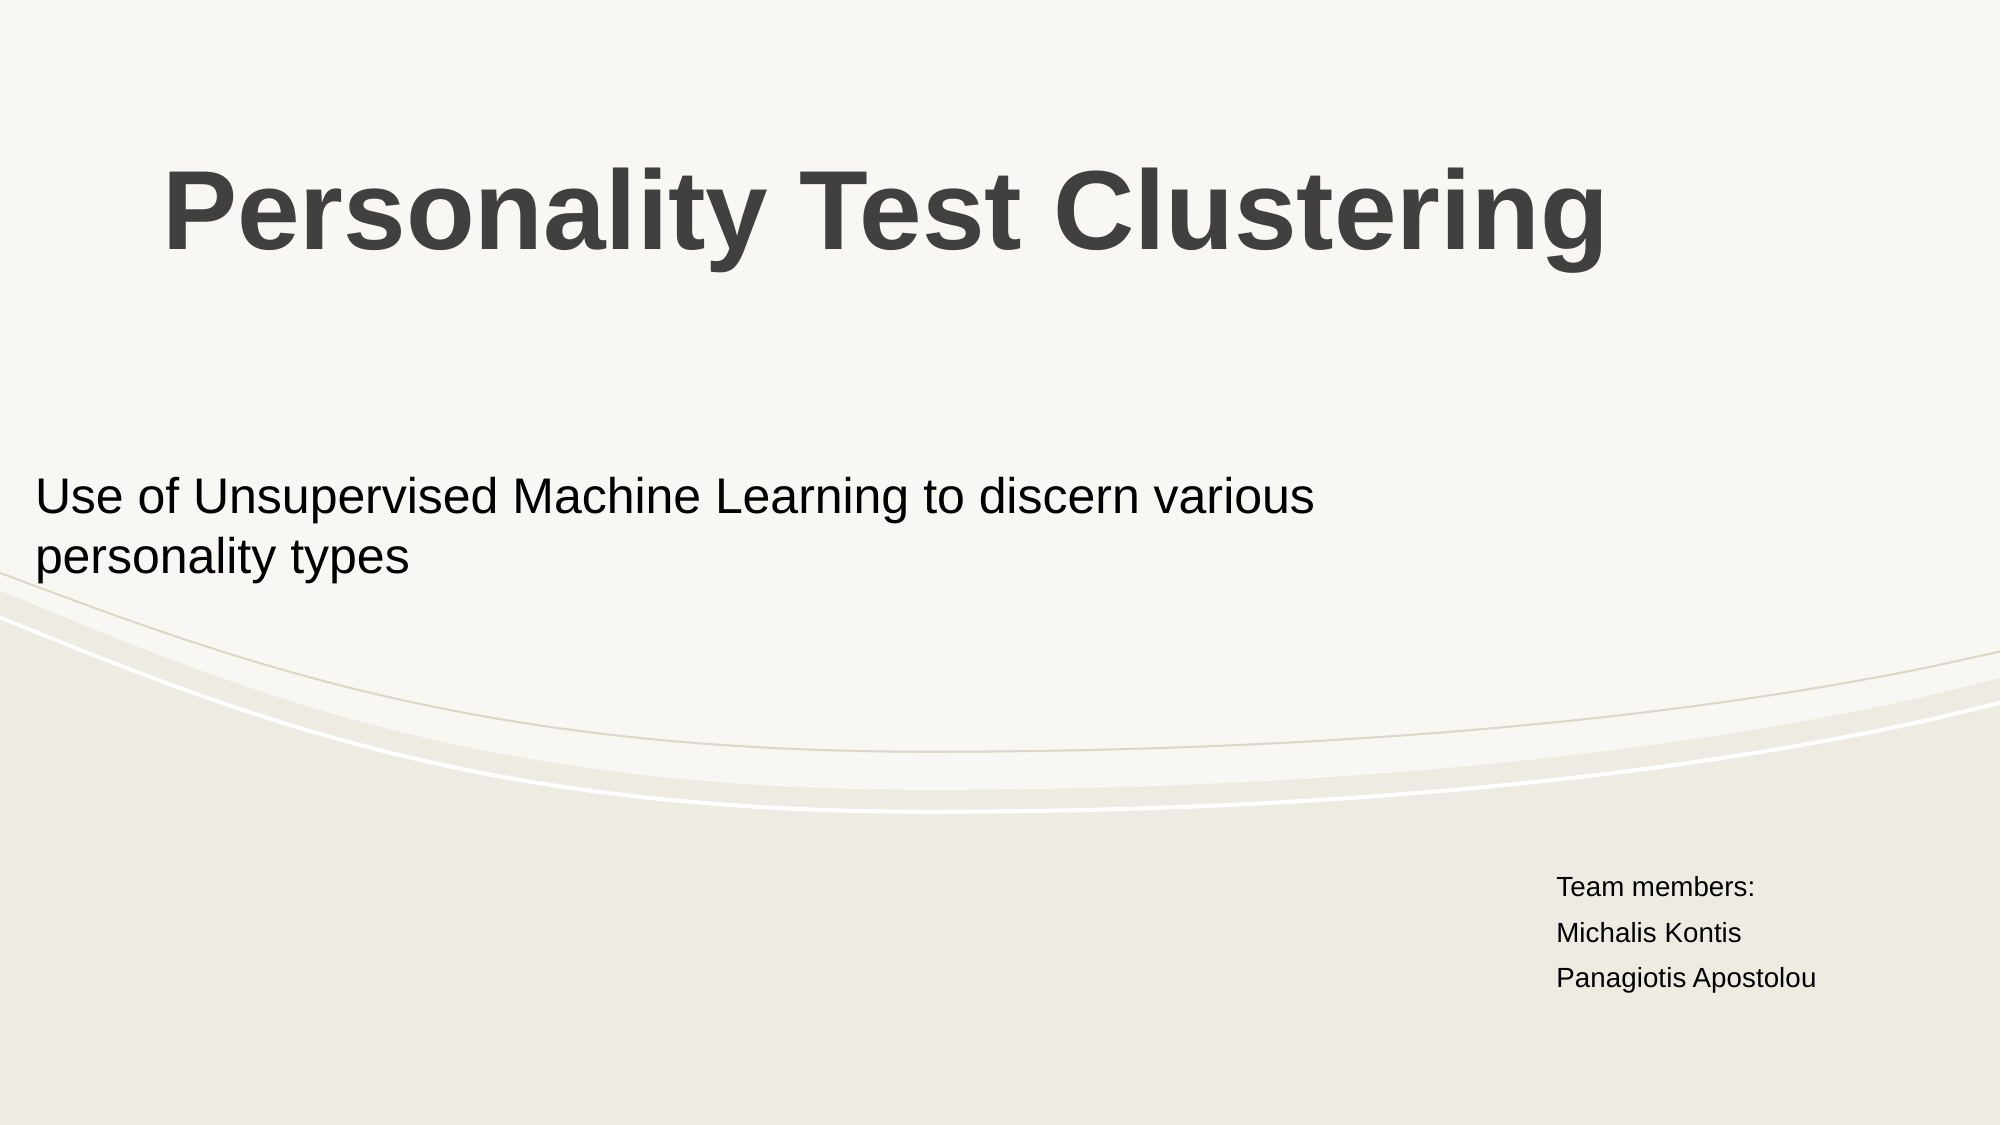

Personality Test Clustering

Use of Unsupervised Machine Learning to discern various personality types
#
Team members:
Michalis Kontis
Panagiotis Apostolou